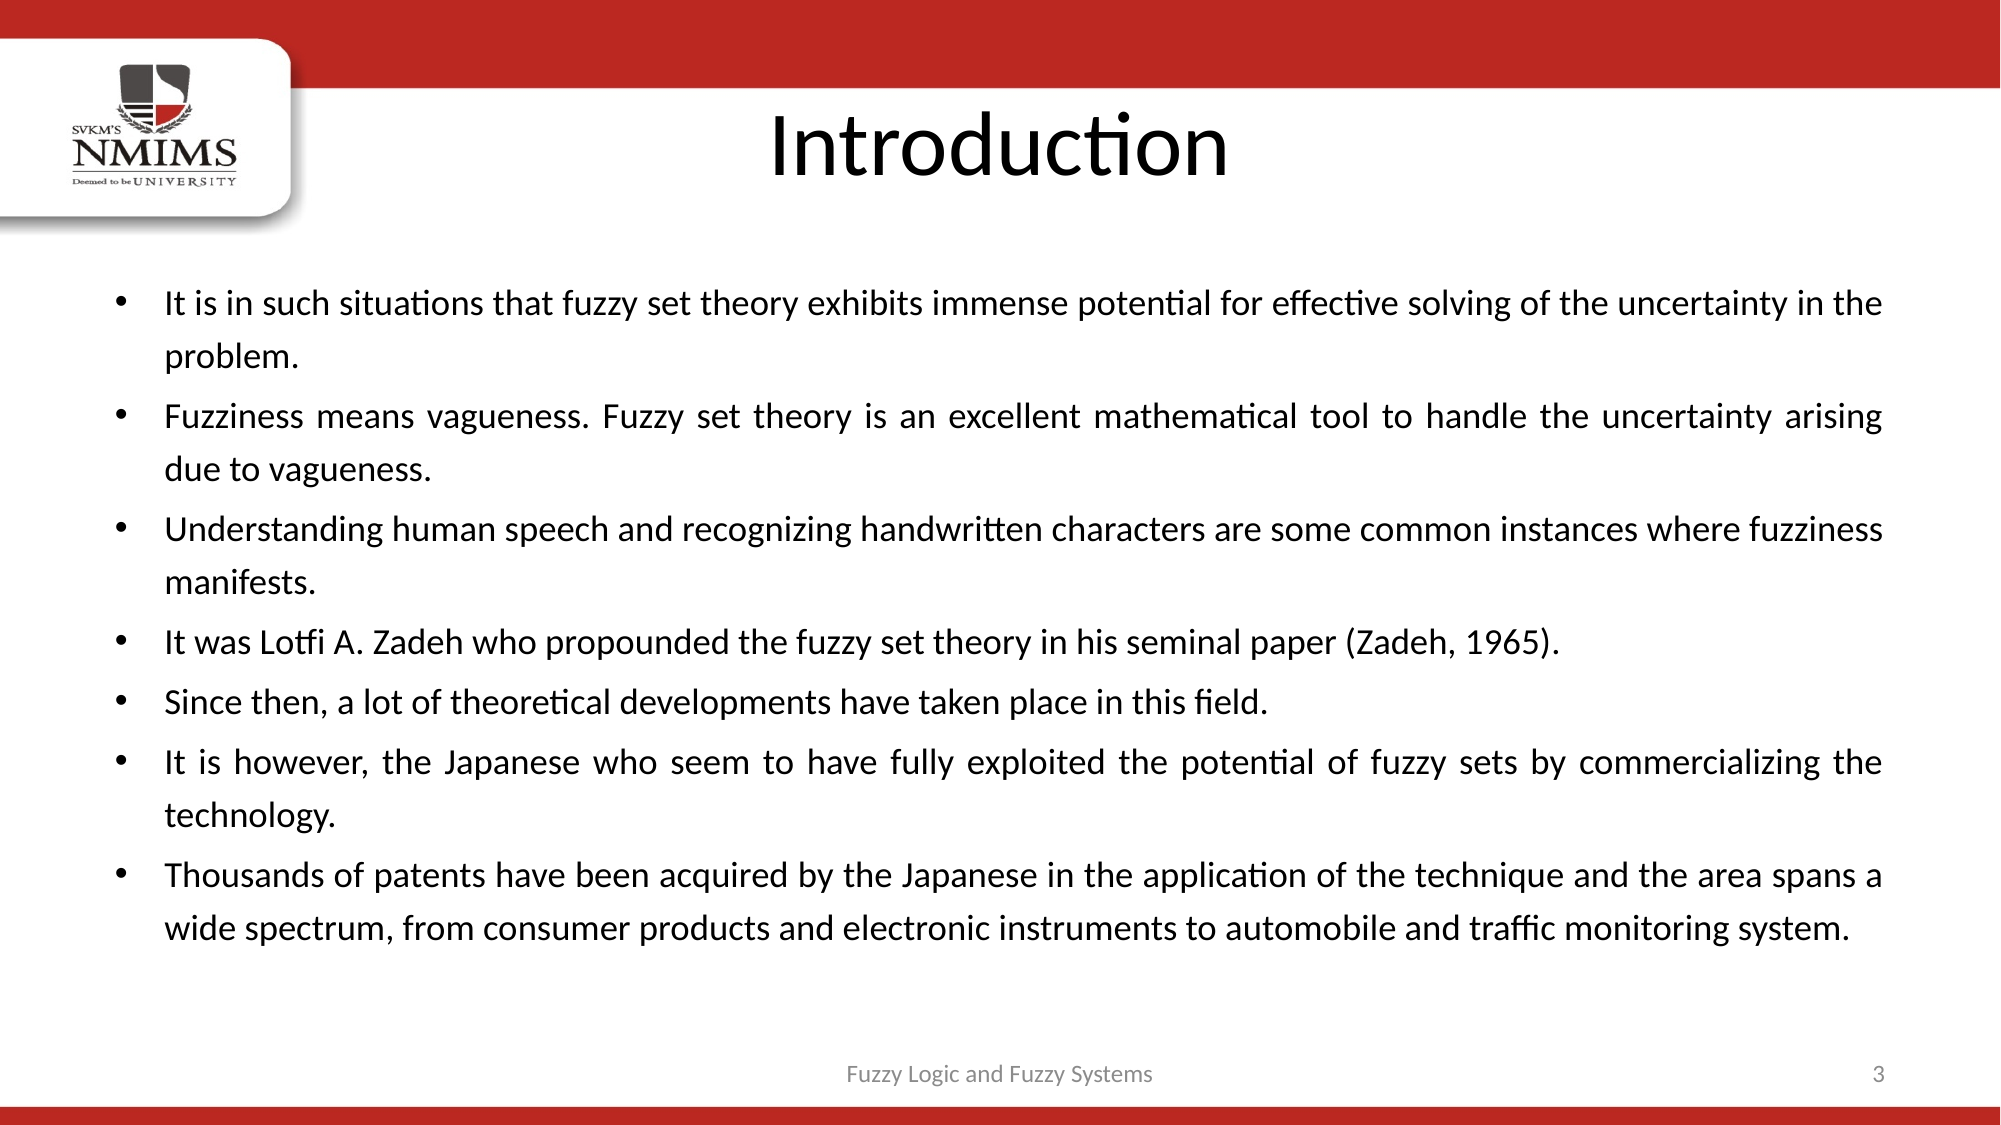

# Introduction
It is in such situations that fuzzy set theory exhibits immense potential for effective solving of the uncertainty in the problem.
Fuzziness means vagueness. Fuzzy set theory is an excellent mathematical tool to handle the uncertainty arising due to vagueness.
Understanding human speech and recognizing handwritten characters are some common instances where fuzziness manifests.
It was Lotfi A. Zadeh who propounded the fuzzy set theory in his seminal paper (Zadeh, 1965).
Since then, a lot of theoretical developments have taken place in this field.
It is however, the Japanese who seem to have fully exploited the potential of fuzzy sets by commercializing the technology.
Thousands of patents have been acquired by the Japanese in the application of the technique and the area spans a wide spectrum, from consumer products and electronic instruments to automobile and traffic monitoring system.
Fuzzy Logic and Fuzzy Systems
3